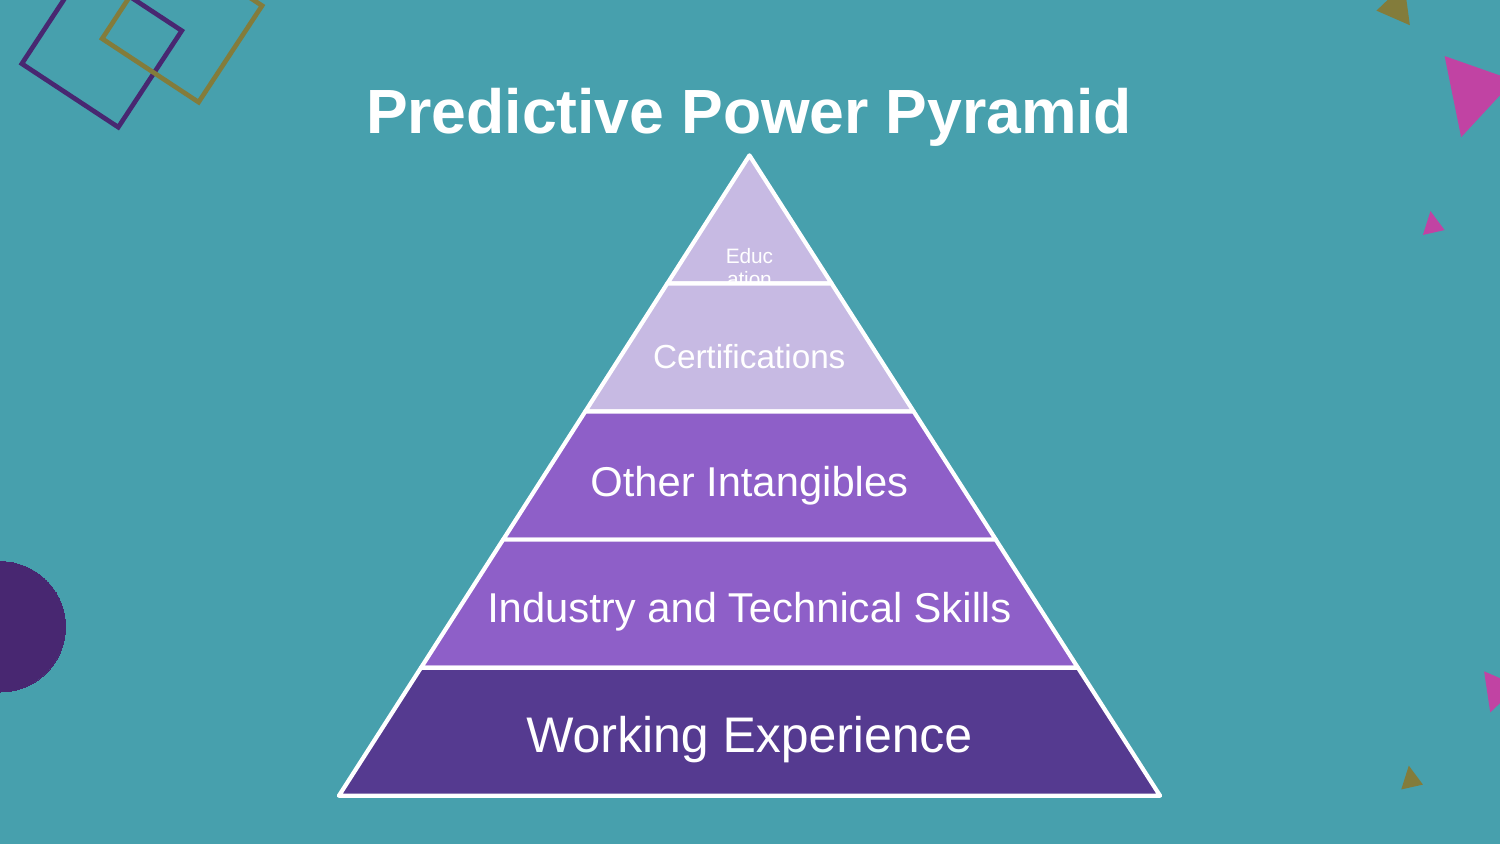

# Predictive Power Pyramid

Education
Certifications
Other Intangibles
Industry and Technical Skills
Working Experience